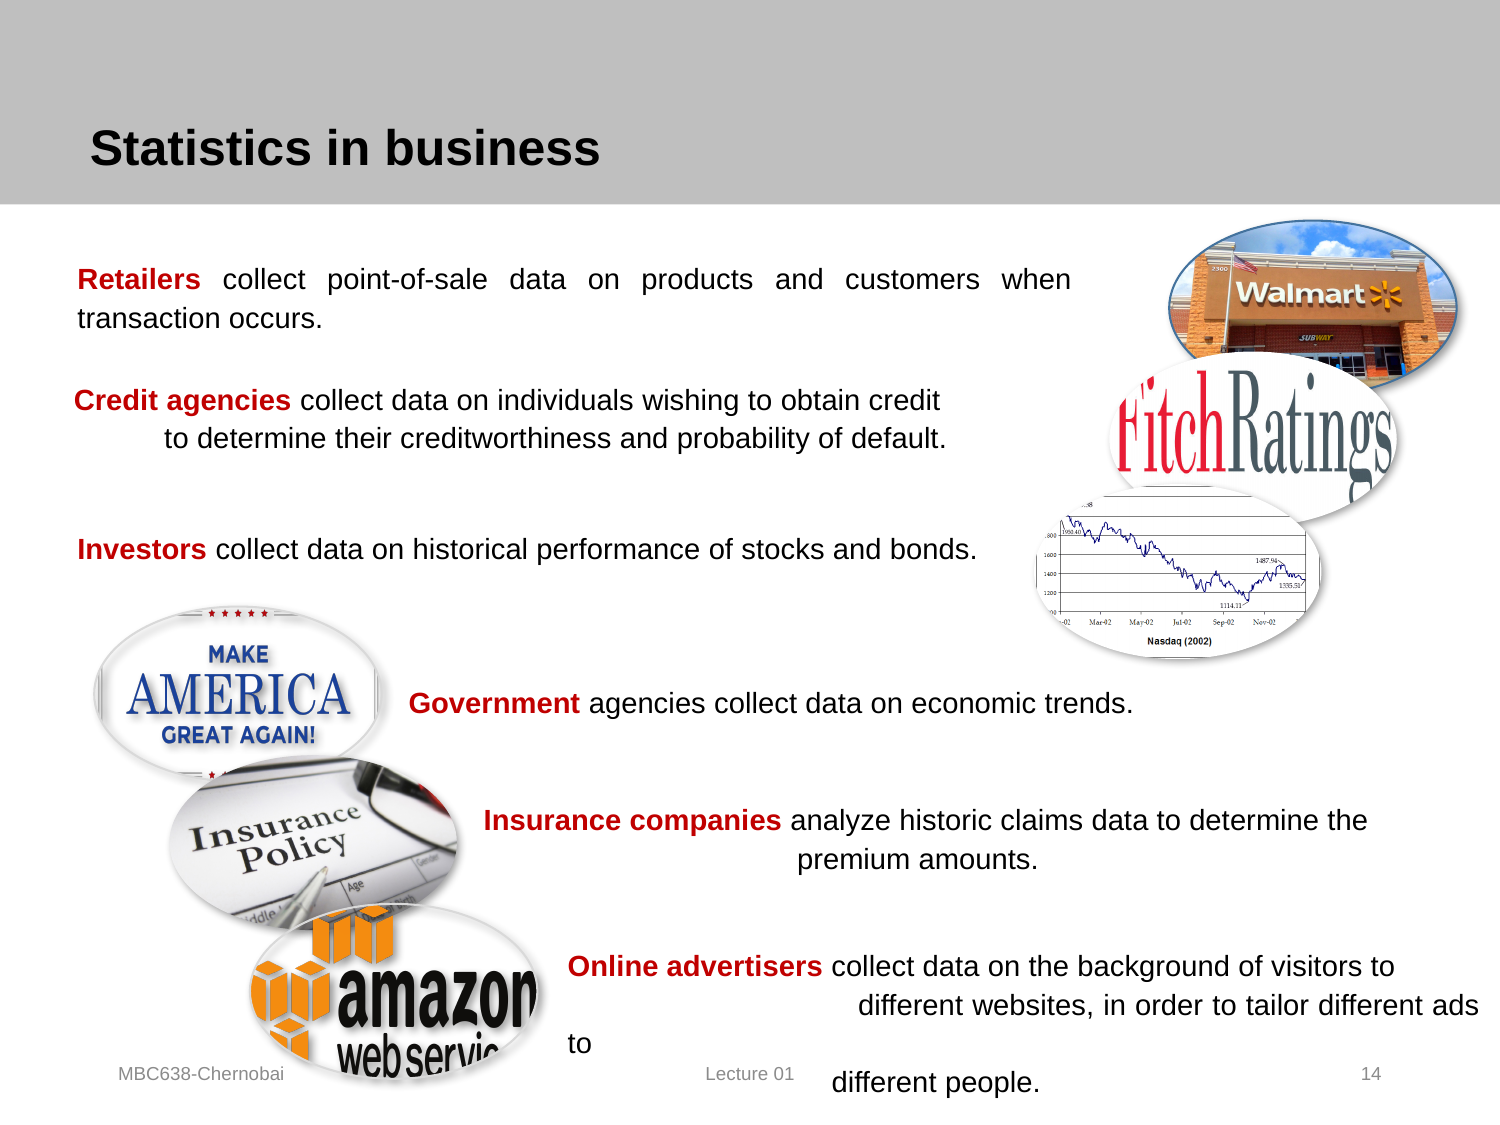

Statistics in business

Retailers collect point-of-sale data on products and customers when transaction occurs.

Credit agencies collect data on individuals wishing to obtain credit                             to determine their creditworthiness and probability of default.

Investors collect data on historical performance of stocks and bonds.

Government agencies collect data on economic trends.

Insurance companies analyze historic claims data to determine the
                                      premium amounts.

Online advertisers collect data on the background of visitors to
                                different websites, in order to tailor different ads to
                                different people.
MBC638-Chernobai
Lecture 01
14